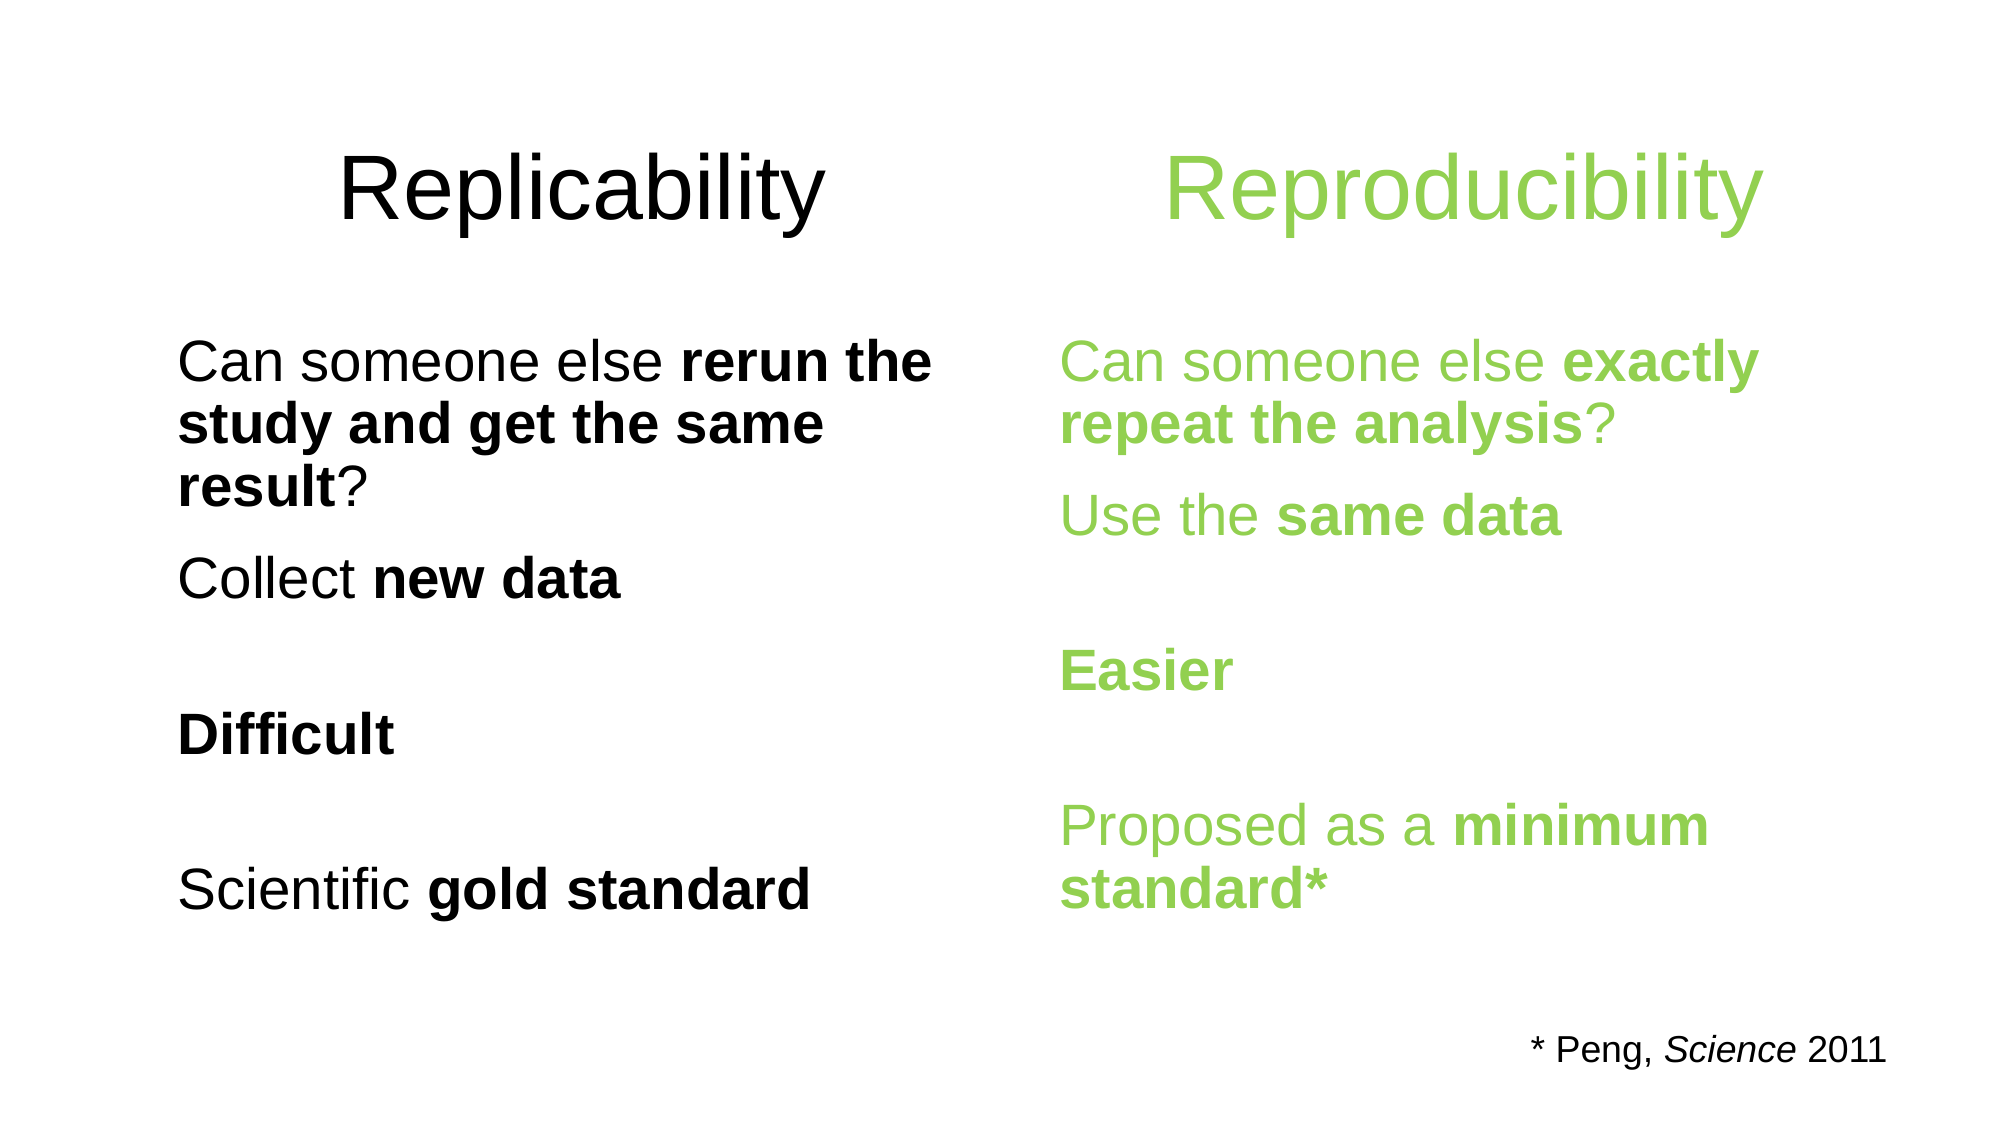

Replicability
Reproducibility
Can someone else rerun the study and get the same result?
Collect new data
Difficult
Scientific gold standard
Can someone else exactly repeat the analysis?
Use the same data
Easier
Proposed as a minimum standard*

* Peng, Science 2011